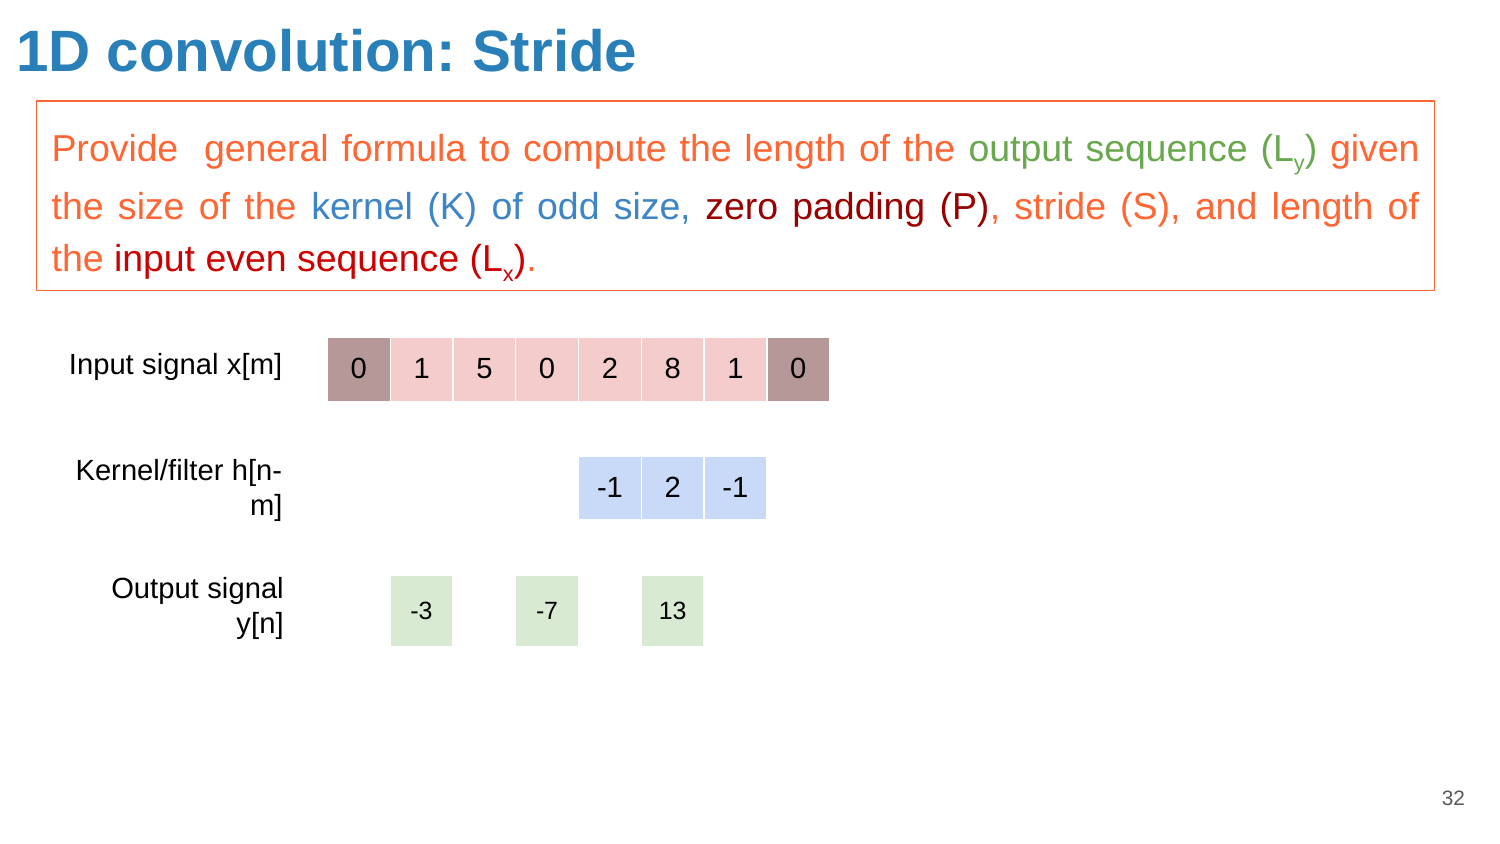

# 1D convolution: Stride
Provide  general formula to compute the length of the output sequence (Ly) given the size of the kernel (K) of odd size, zero padding (P), stride (S), and length of the input even sequence (Lx).
Input signal x[m]
| 0 | 1 | 5 | 0 | 2 | 8 | 1 | 0 |
| --- | --- | --- | --- | --- | --- | --- | --- |
Kernel/filter h[n-m]
| -1 | 2 | -1 |
| --- | --- | --- |
Output signal
y[n]
| -3 |  | -7 |  | 13 |  |
| --- | --- | --- | --- | --- | --- |
32